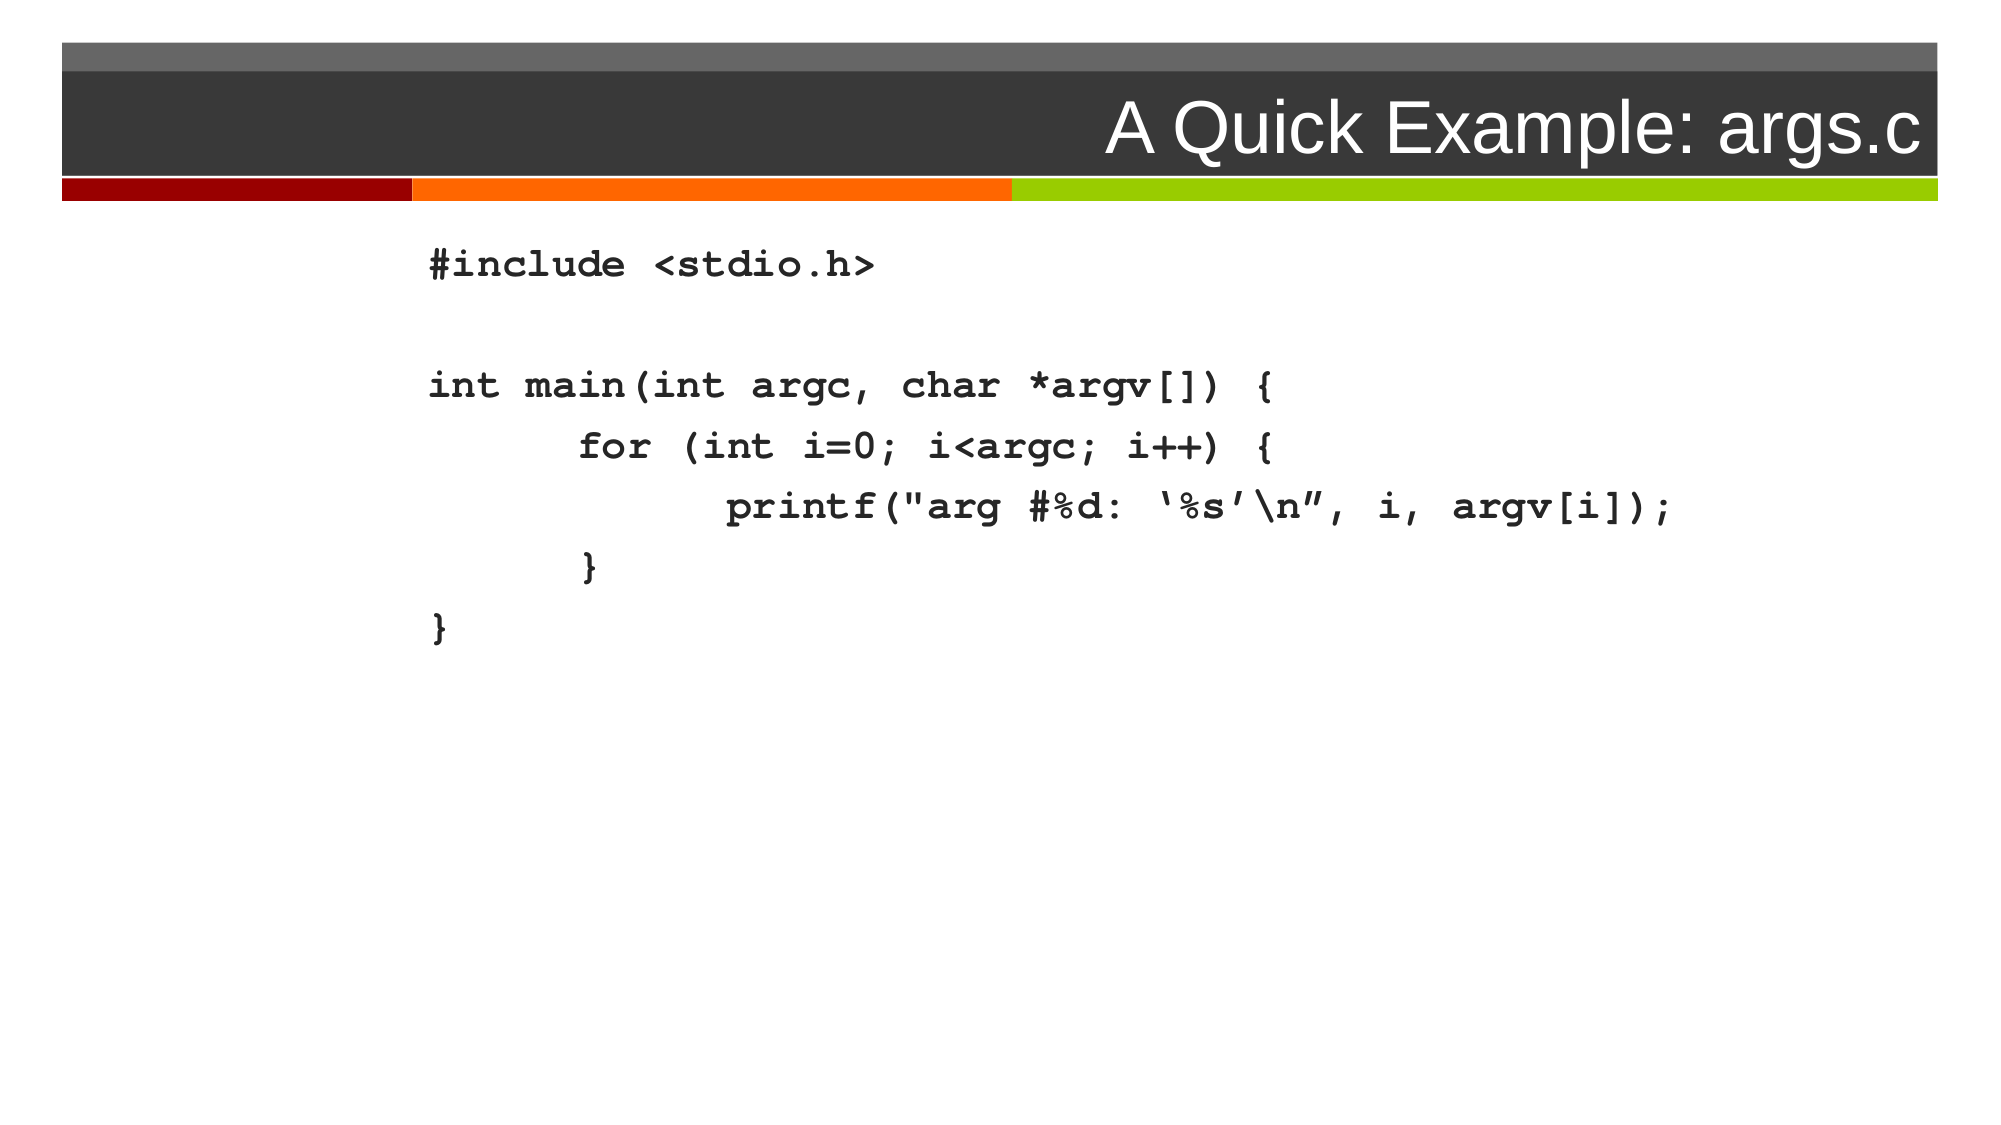

# A Quick Example: args.c
#include <stdio.h>

int main(int argc, char *argv[]) {
	for (int i=0; i<argc; i++) {
		printf("arg #%d: ‘%s’\n”, i, argv[i]);
	}
}